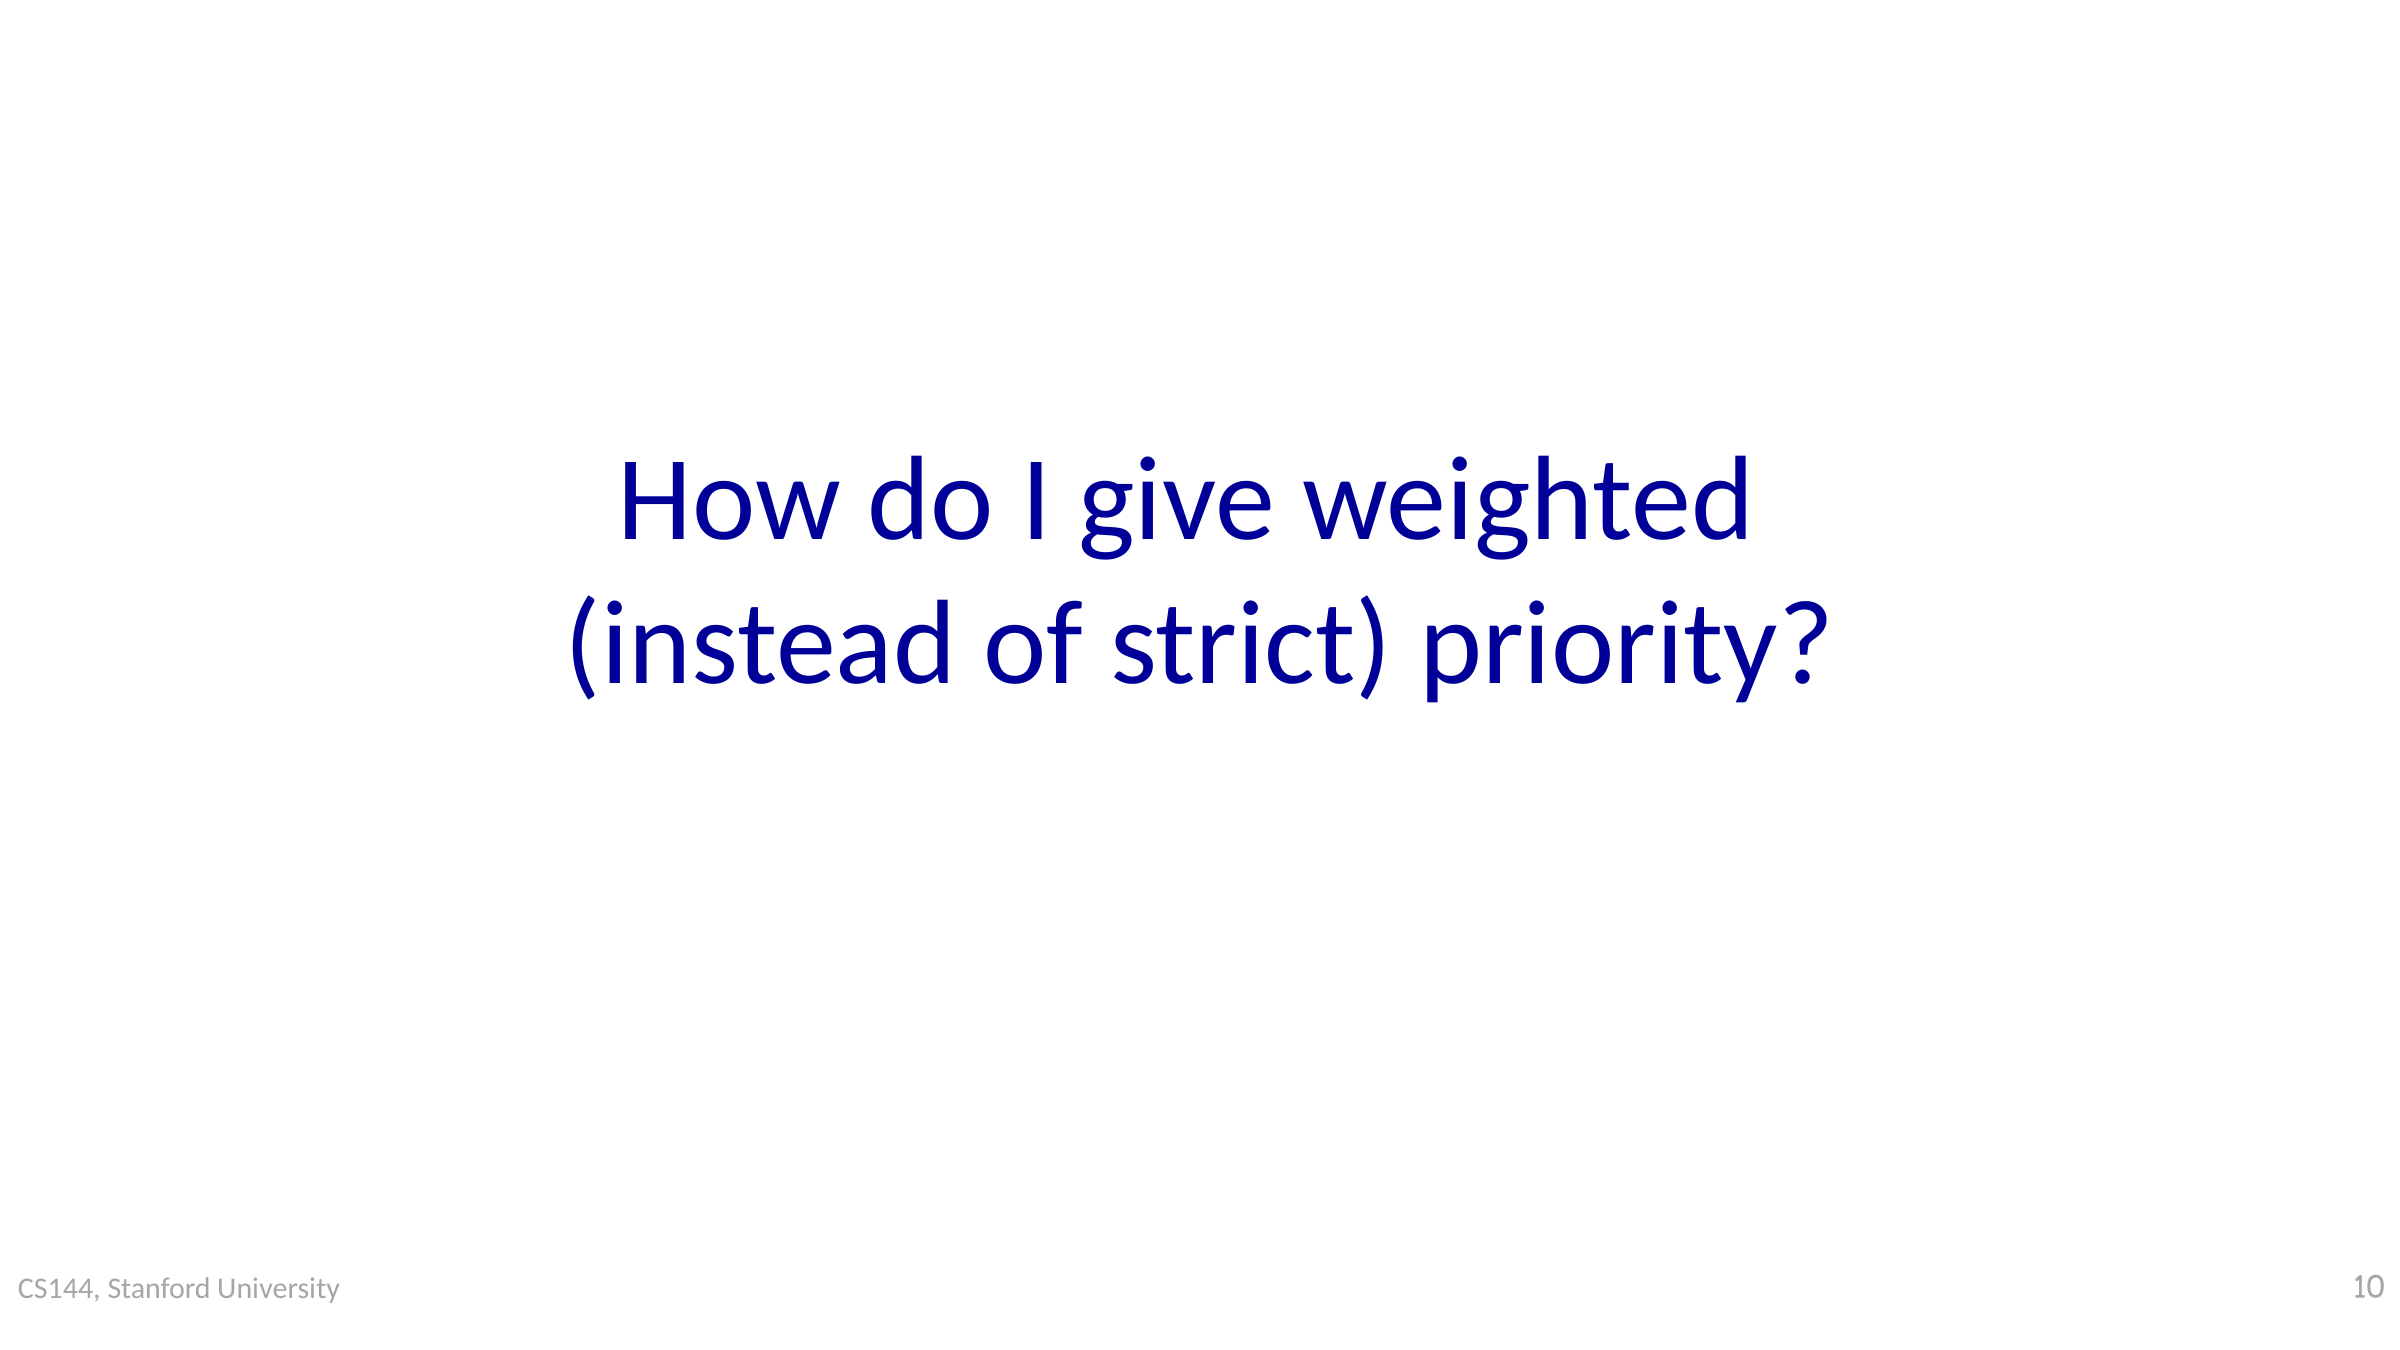

# How do I give weighted (instead of strict) priority?

10